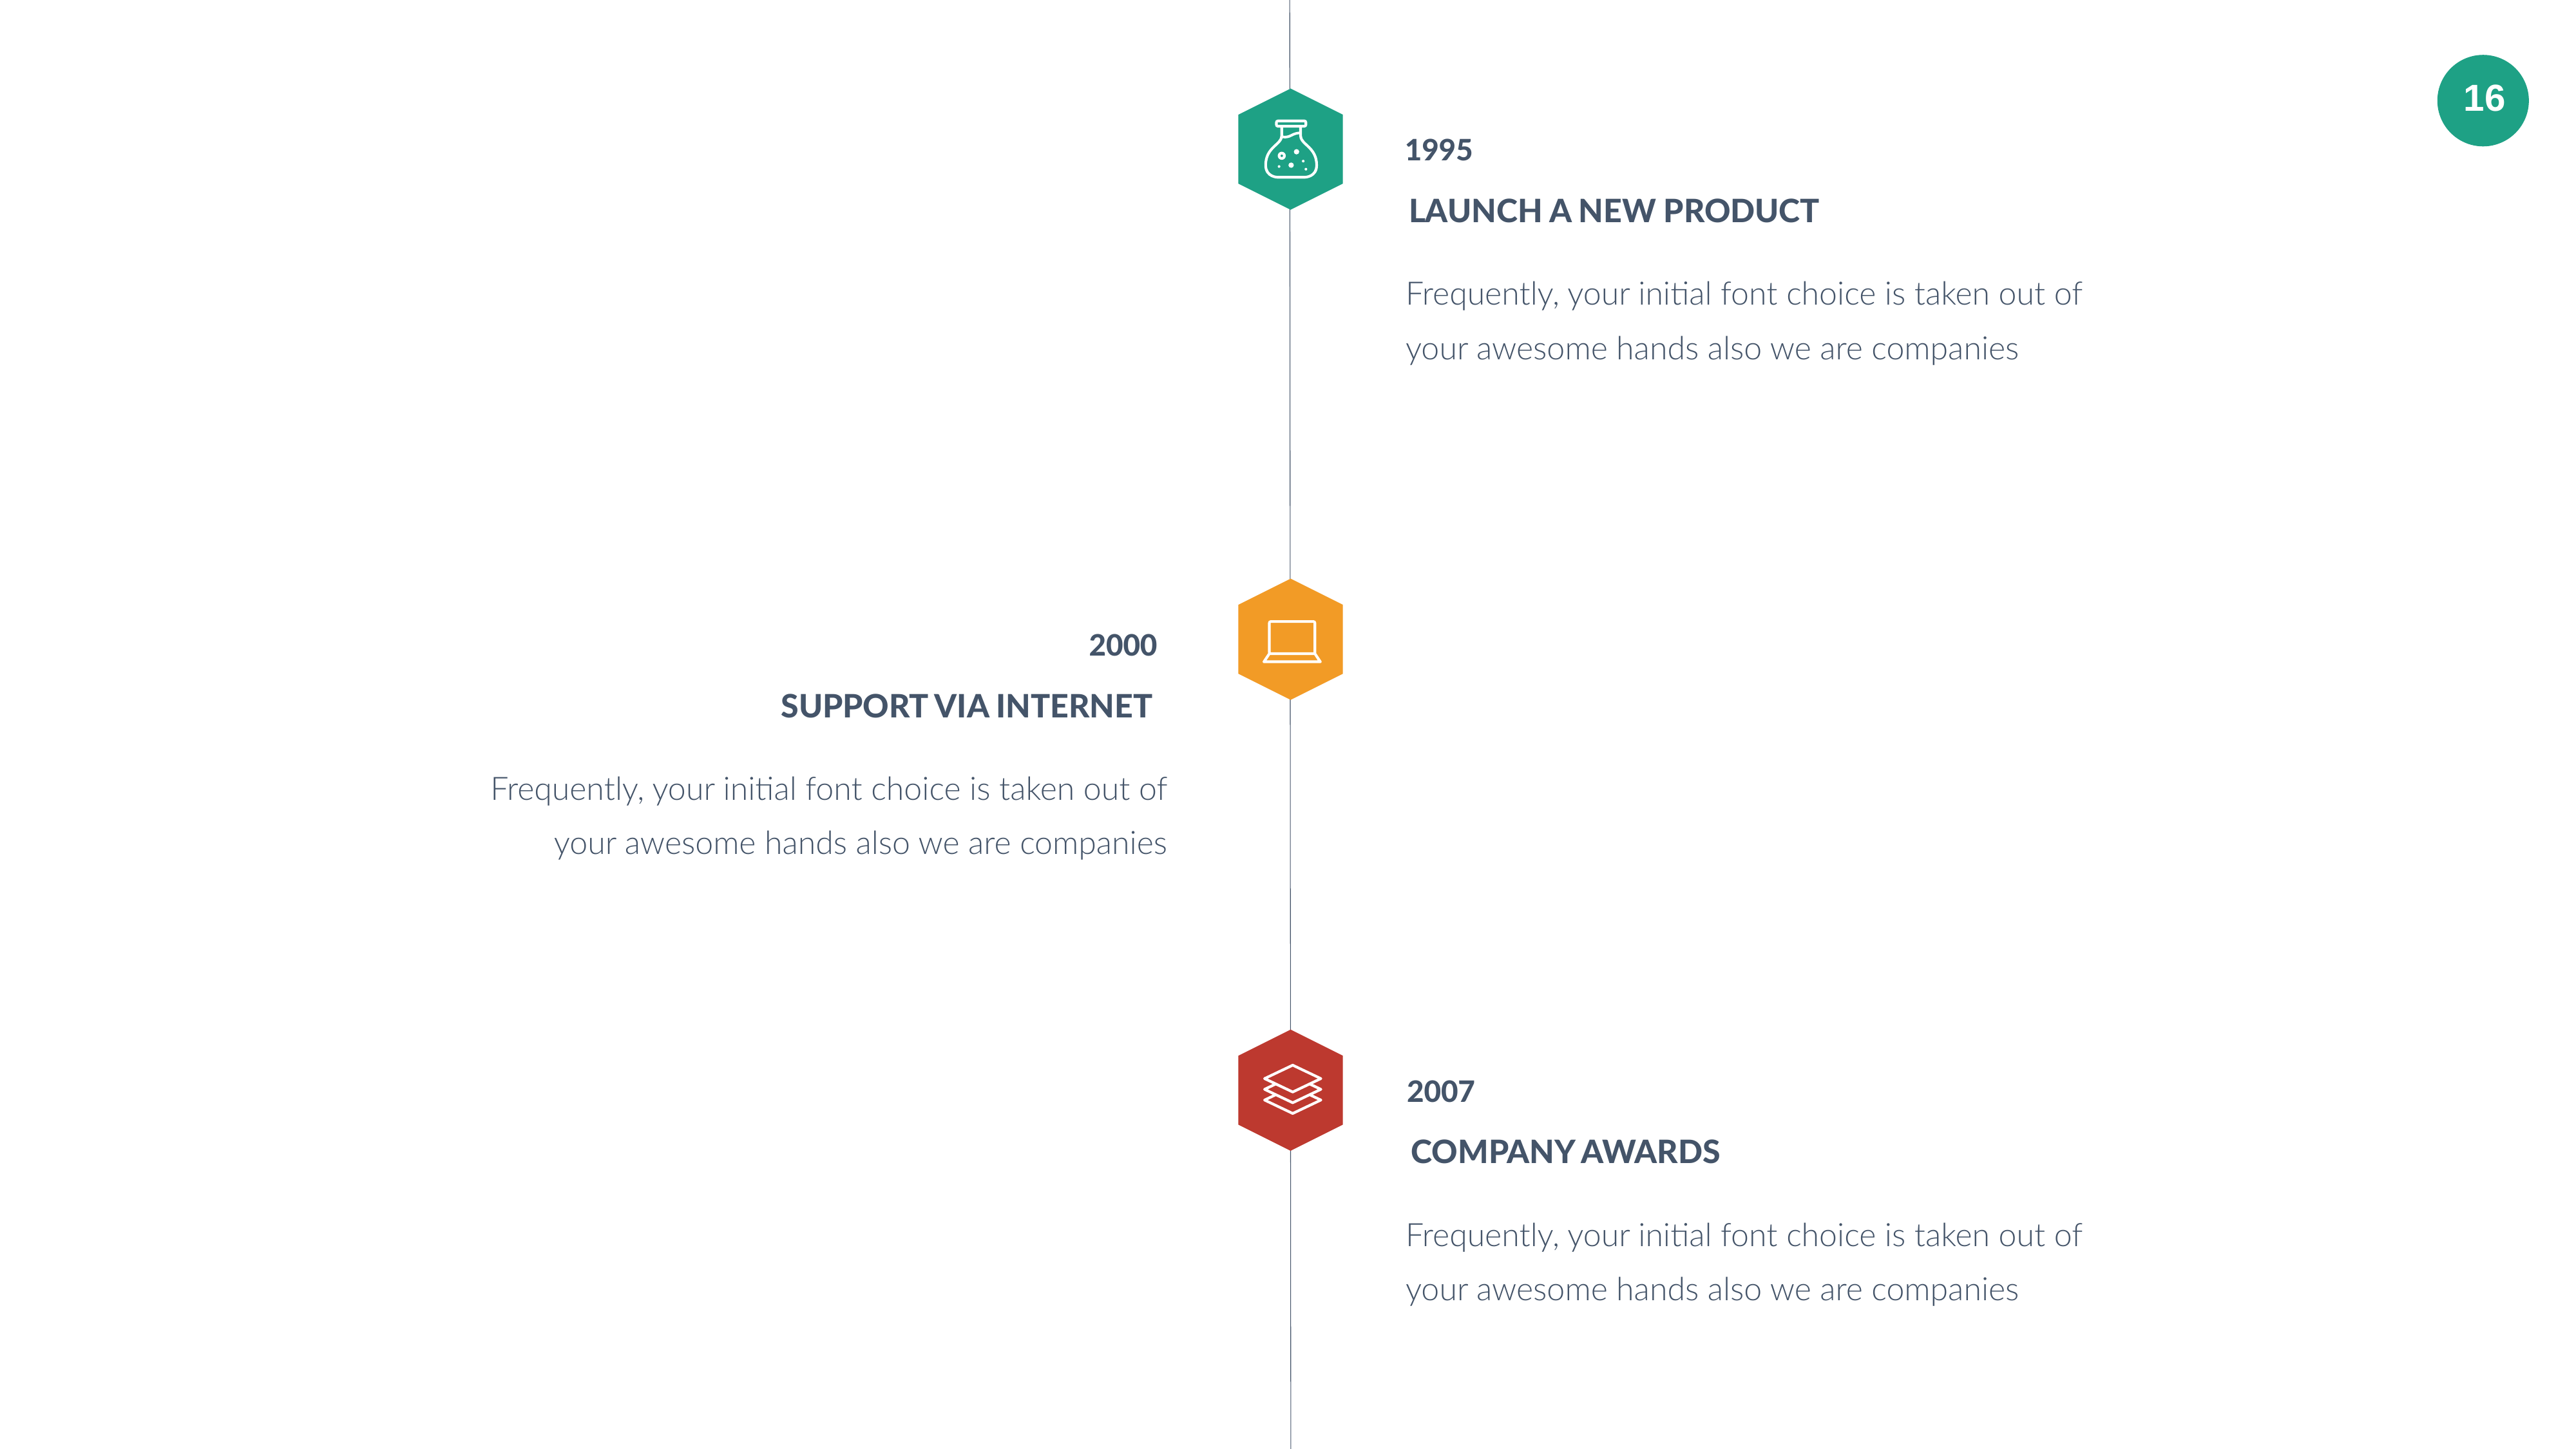

1995
LAUNCH A NEW PRODUCT
Frequently, your initial font choice is taken out of your awesome hands also we are companies

2000
SUPPORT VIA INTERNET
Frequently, your initial font choice is taken out of your awesome hands also we are companies

2007
COMPANY AWARDS
Frequently, your initial font choice is taken out of your awesome hands also we are companies